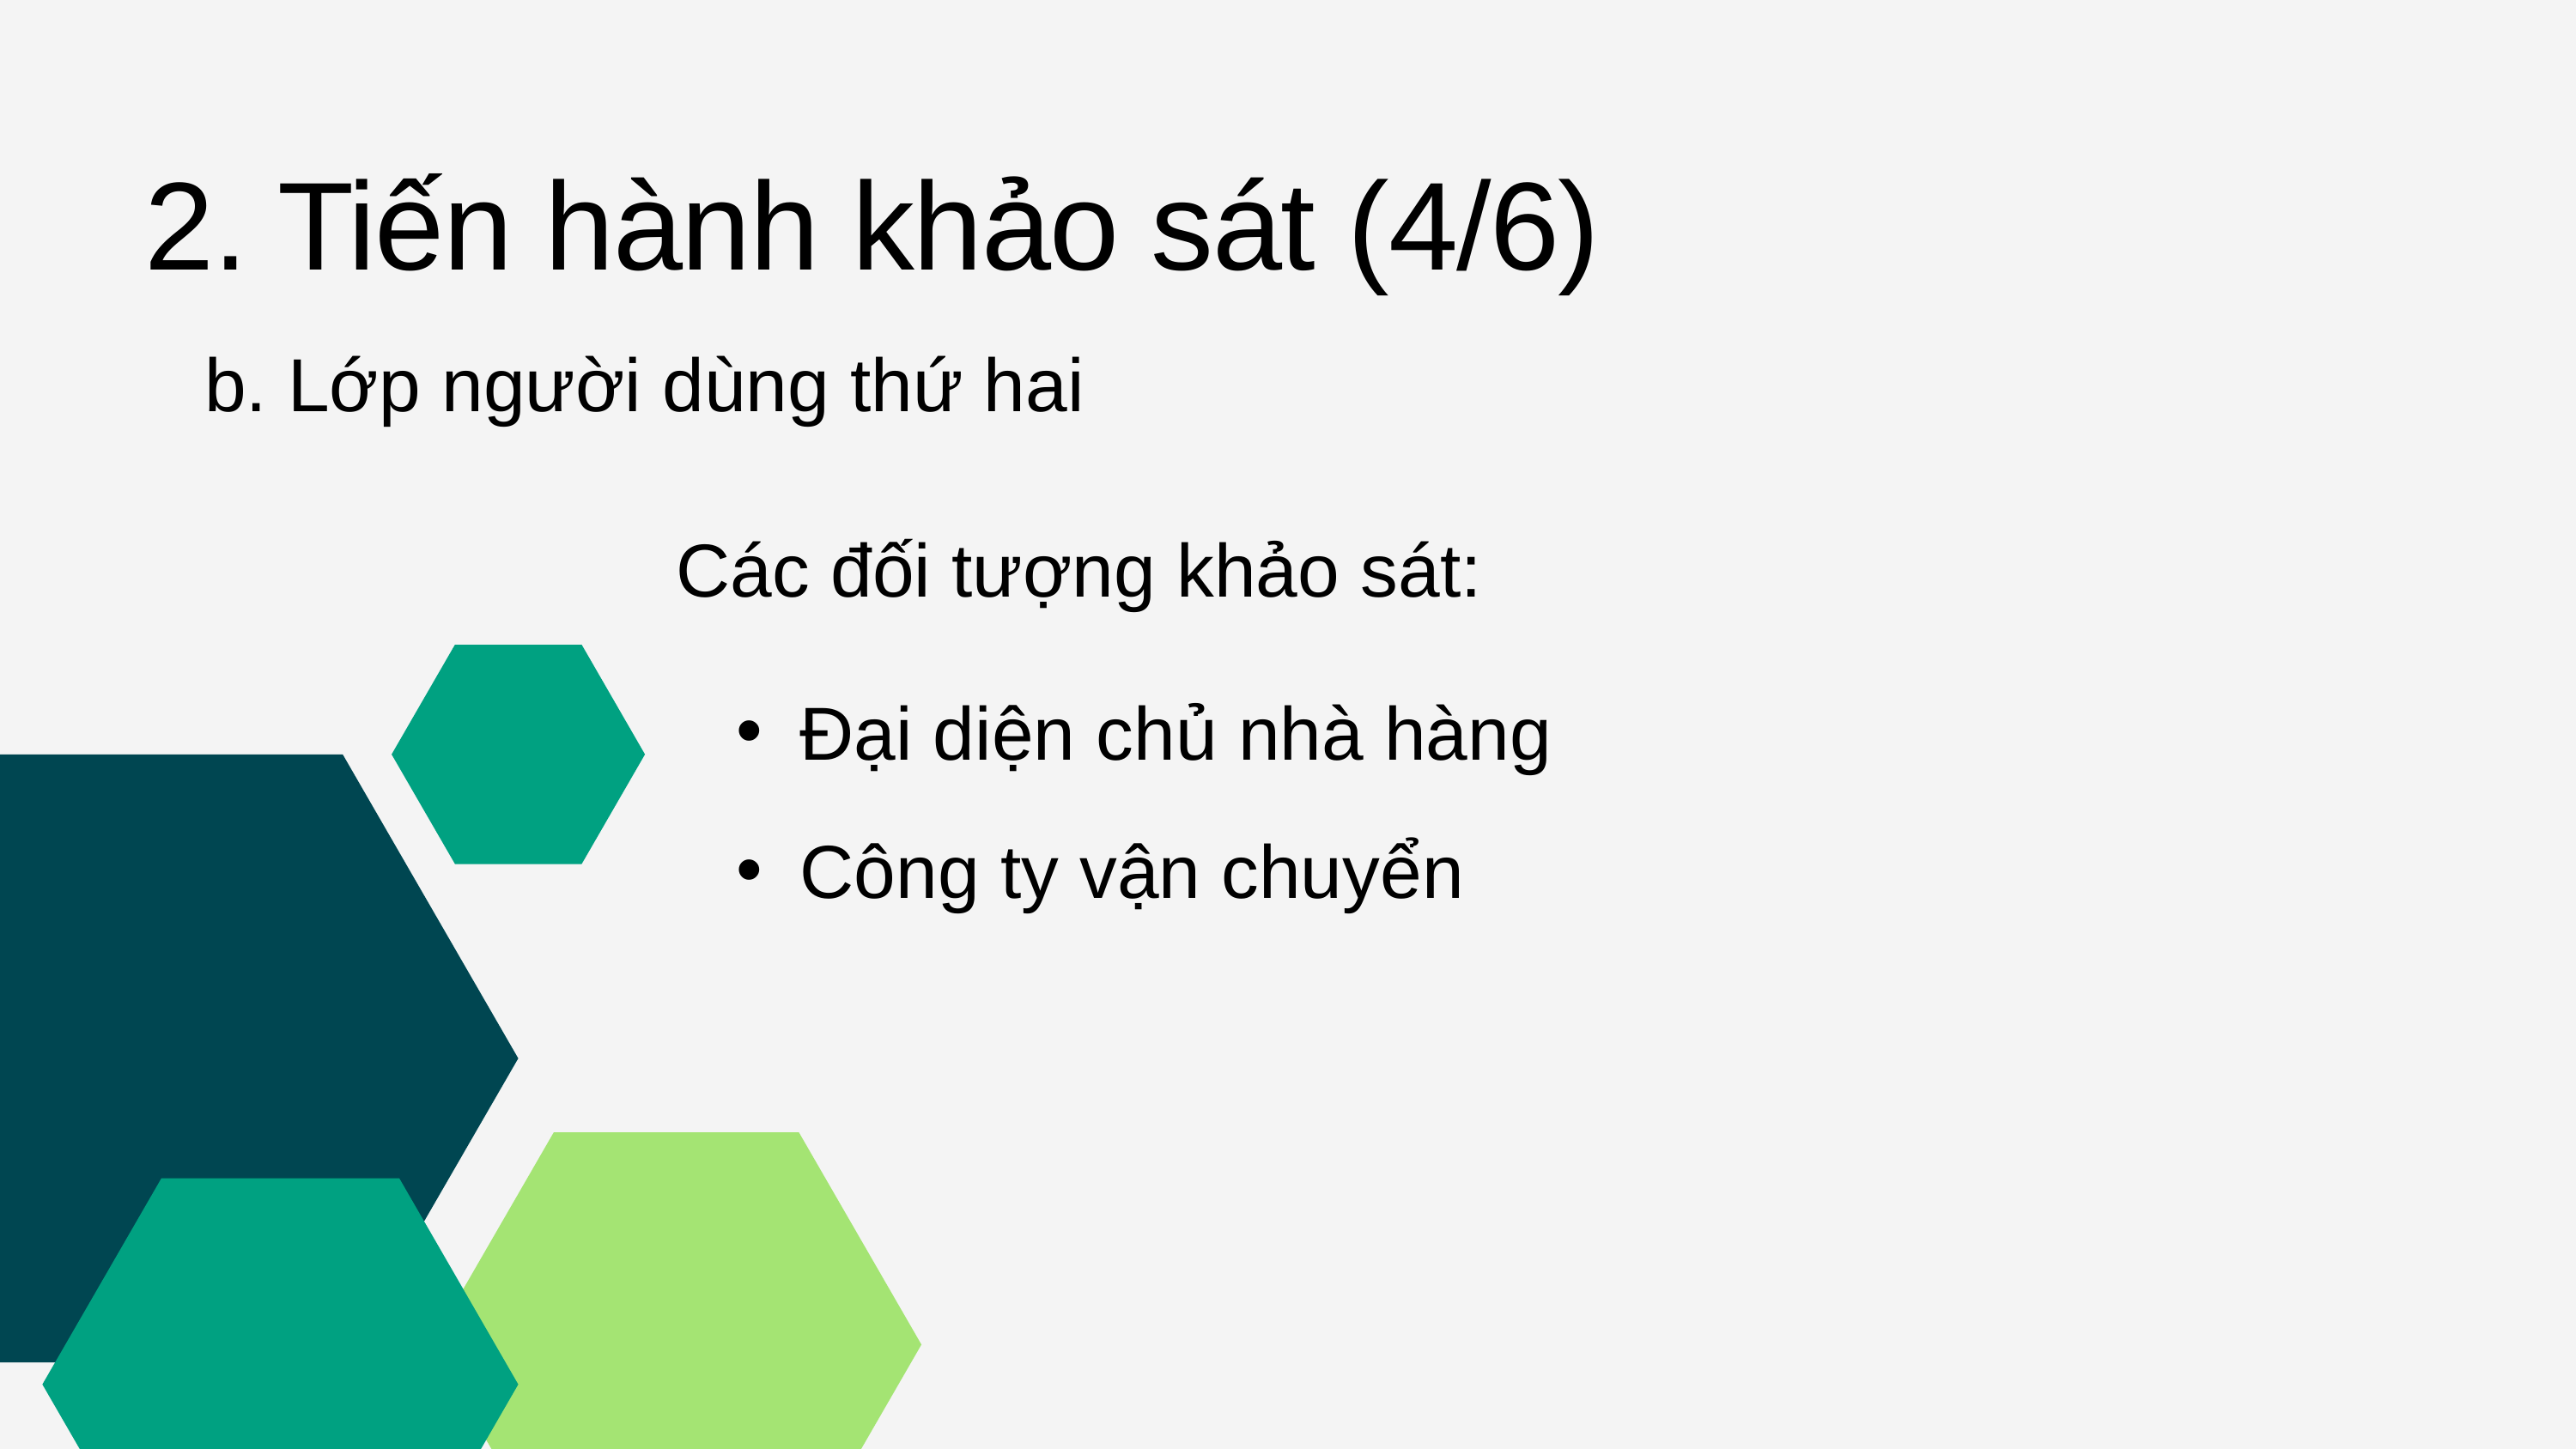

2. Tiến hành khảo sát (4/6)
b. Lớp người dùng thứ hai
Các đối tượng khảo sát:

Đại diện chủ nhà hàng

Công ty vận chuyển